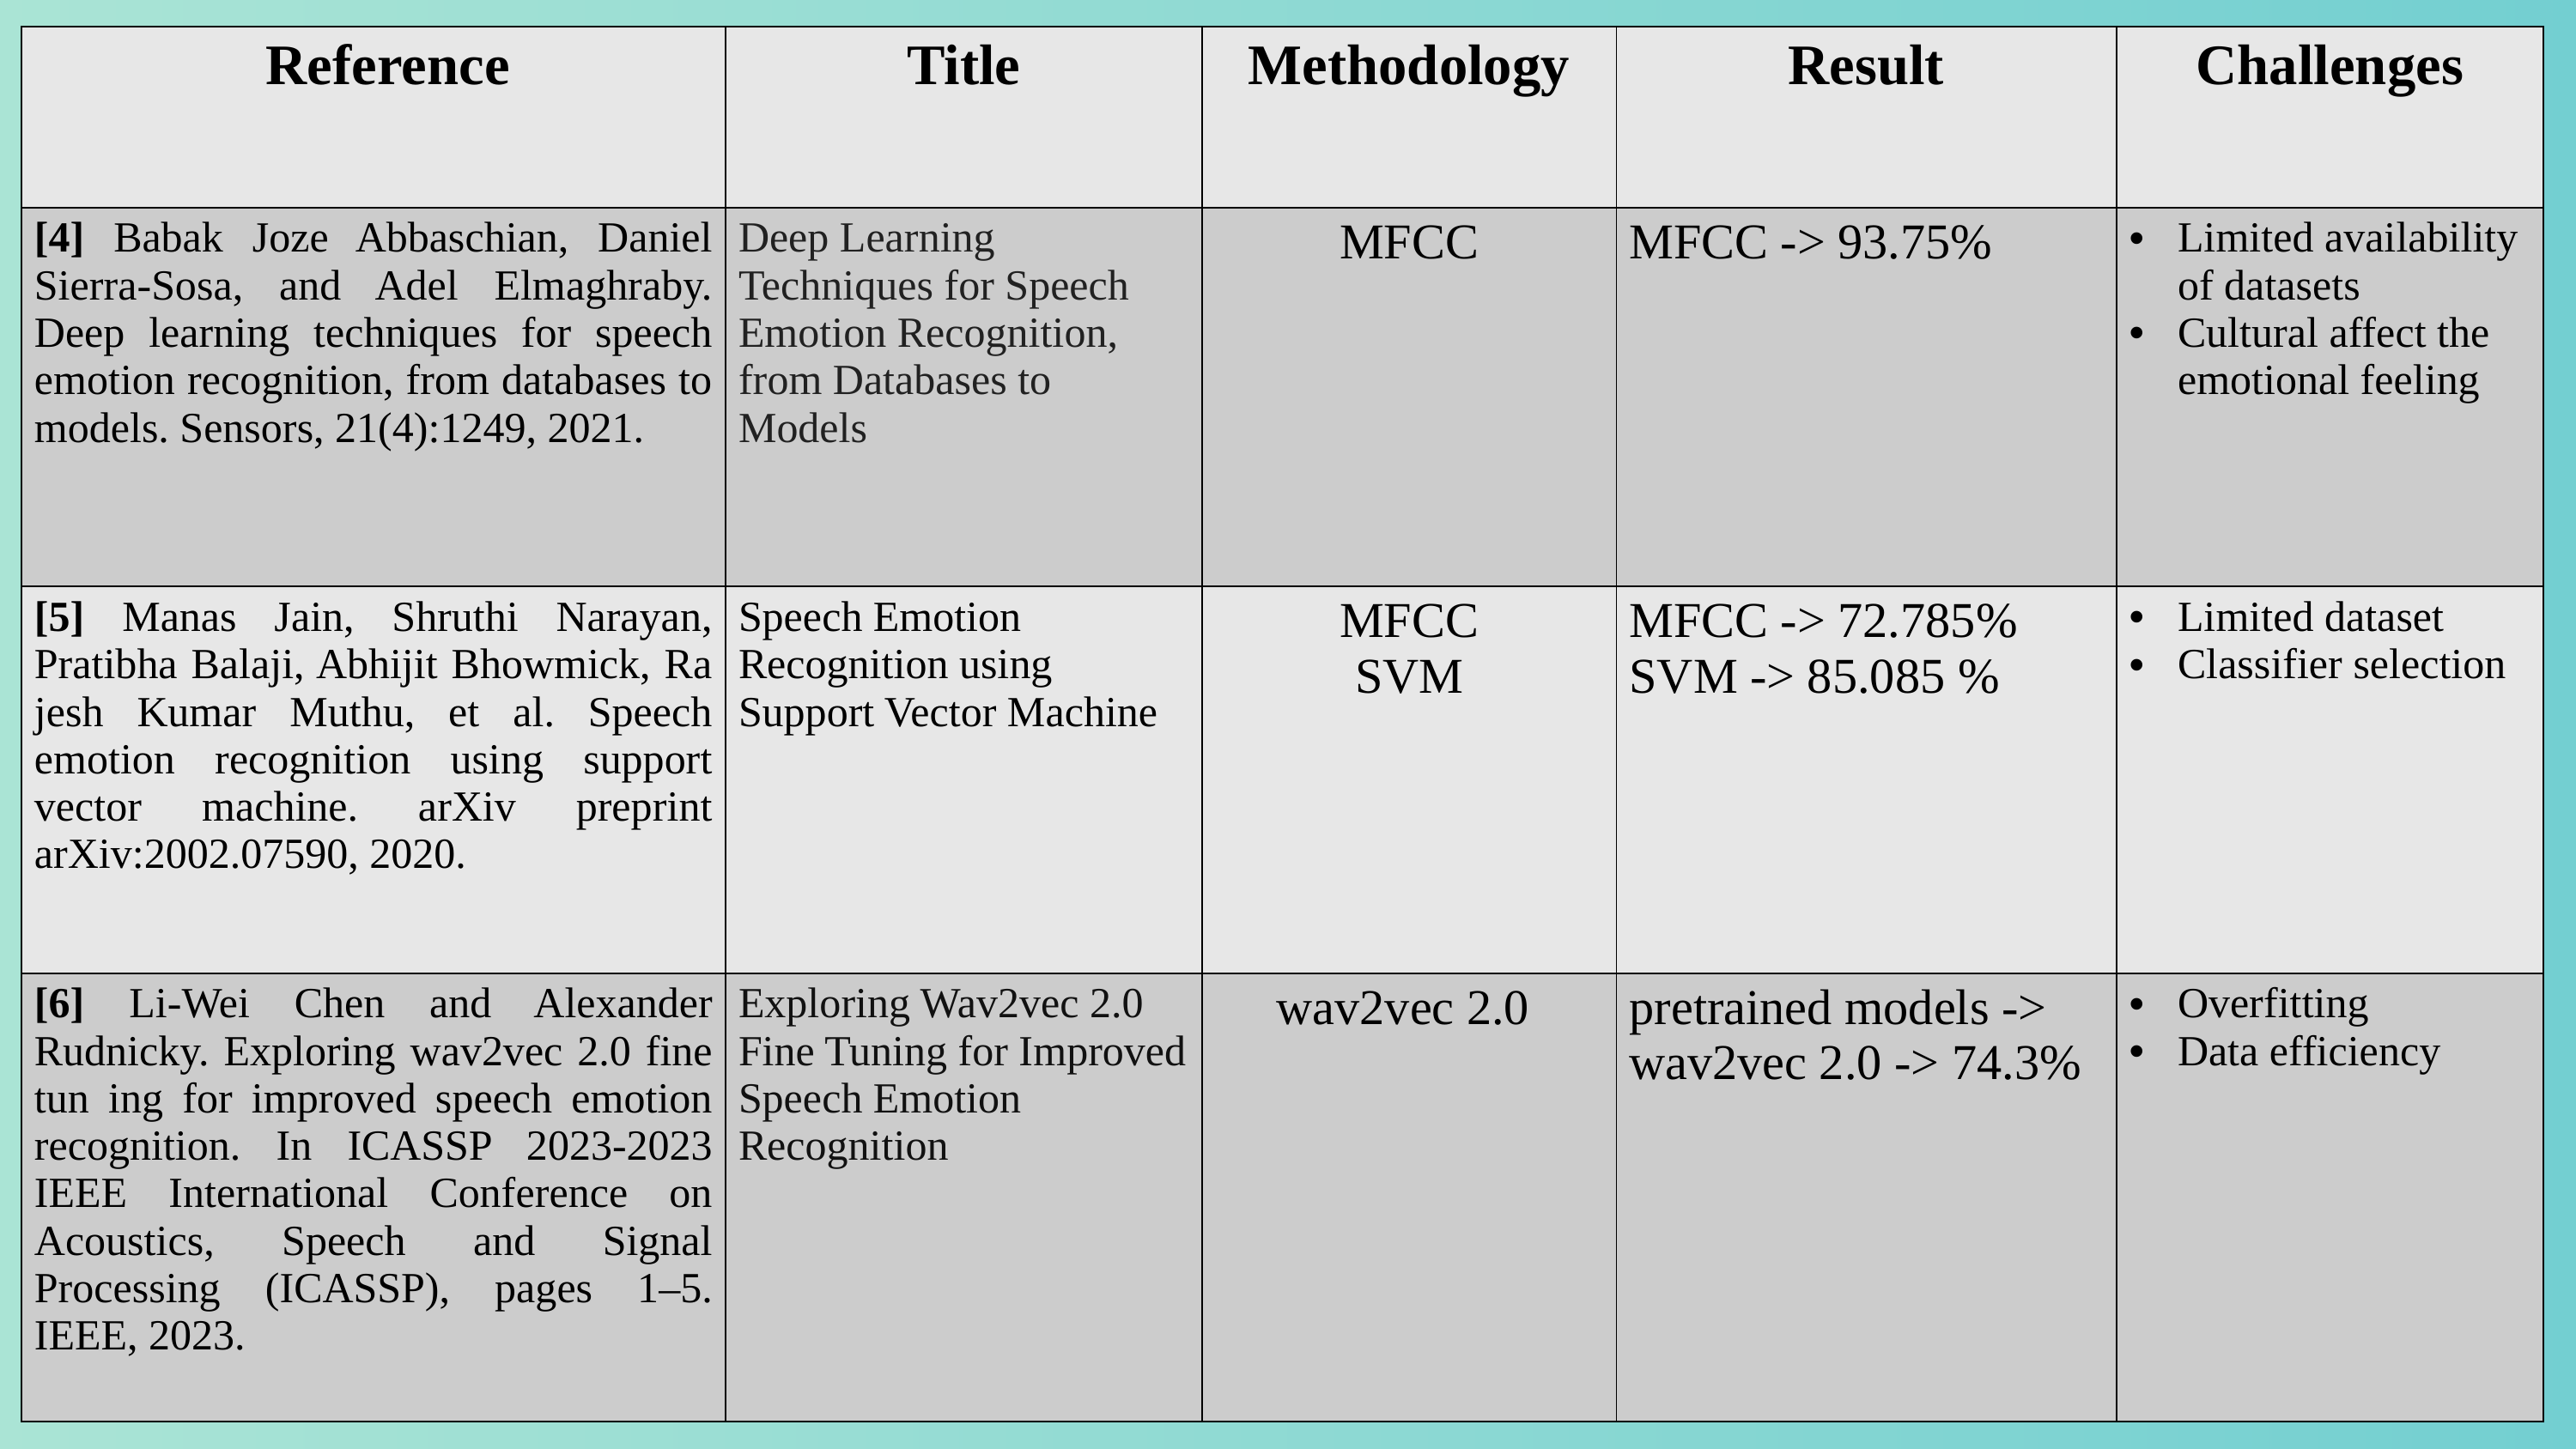

| Reference | Title | Methodology | Result | Challenges |
| --- | --- | --- | --- | --- |
| [4] Babak Joze Abbaschian, Daniel Sierra-Sosa, and Adel Elmaghraby. Deep learning techniques for speech emotion recognition, from databases to models. Sensors, 21(4):1249, 2021. | Deep Learning Techniques for Speech Emotion Recognition, from Databases to Models | MFCC | MFCC -> 93.75% | Limited availability of datasets Cultural affect the emotional feeling |
| [5] Manas Jain, Shruthi Narayan, Pratibha Balaji, Abhijit Bhowmick, Ra jesh Kumar Muthu, et al. Speech emotion recognition using support vector machine. arXiv preprint arXiv:2002.07590, 2020. | Speech Emotion Recognition using Support Vector Machine | MFCC SVM | MFCC -> 72.785% SVM -> 85.085 % | Limited dataset Classifier selection |
| [6] Li-Wei Chen and Alexander Rudnicky. Exploring wav2vec 2.0 fine tun ing for improved speech emotion recognition. In ICASSP 2023-2023 IEEE International Conference on Acoustics, Speech and Signal Processing (ICASSP), pages 1–5. IEEE, 2023. | Exploring Wav2vec 2.0 Fine Tuning for Improved Speech Emotion Recognition | wav2vec 2.0 | pretrained models -> wav2vec 2.0 -> 74.3% | Overfitting Data efficiency |